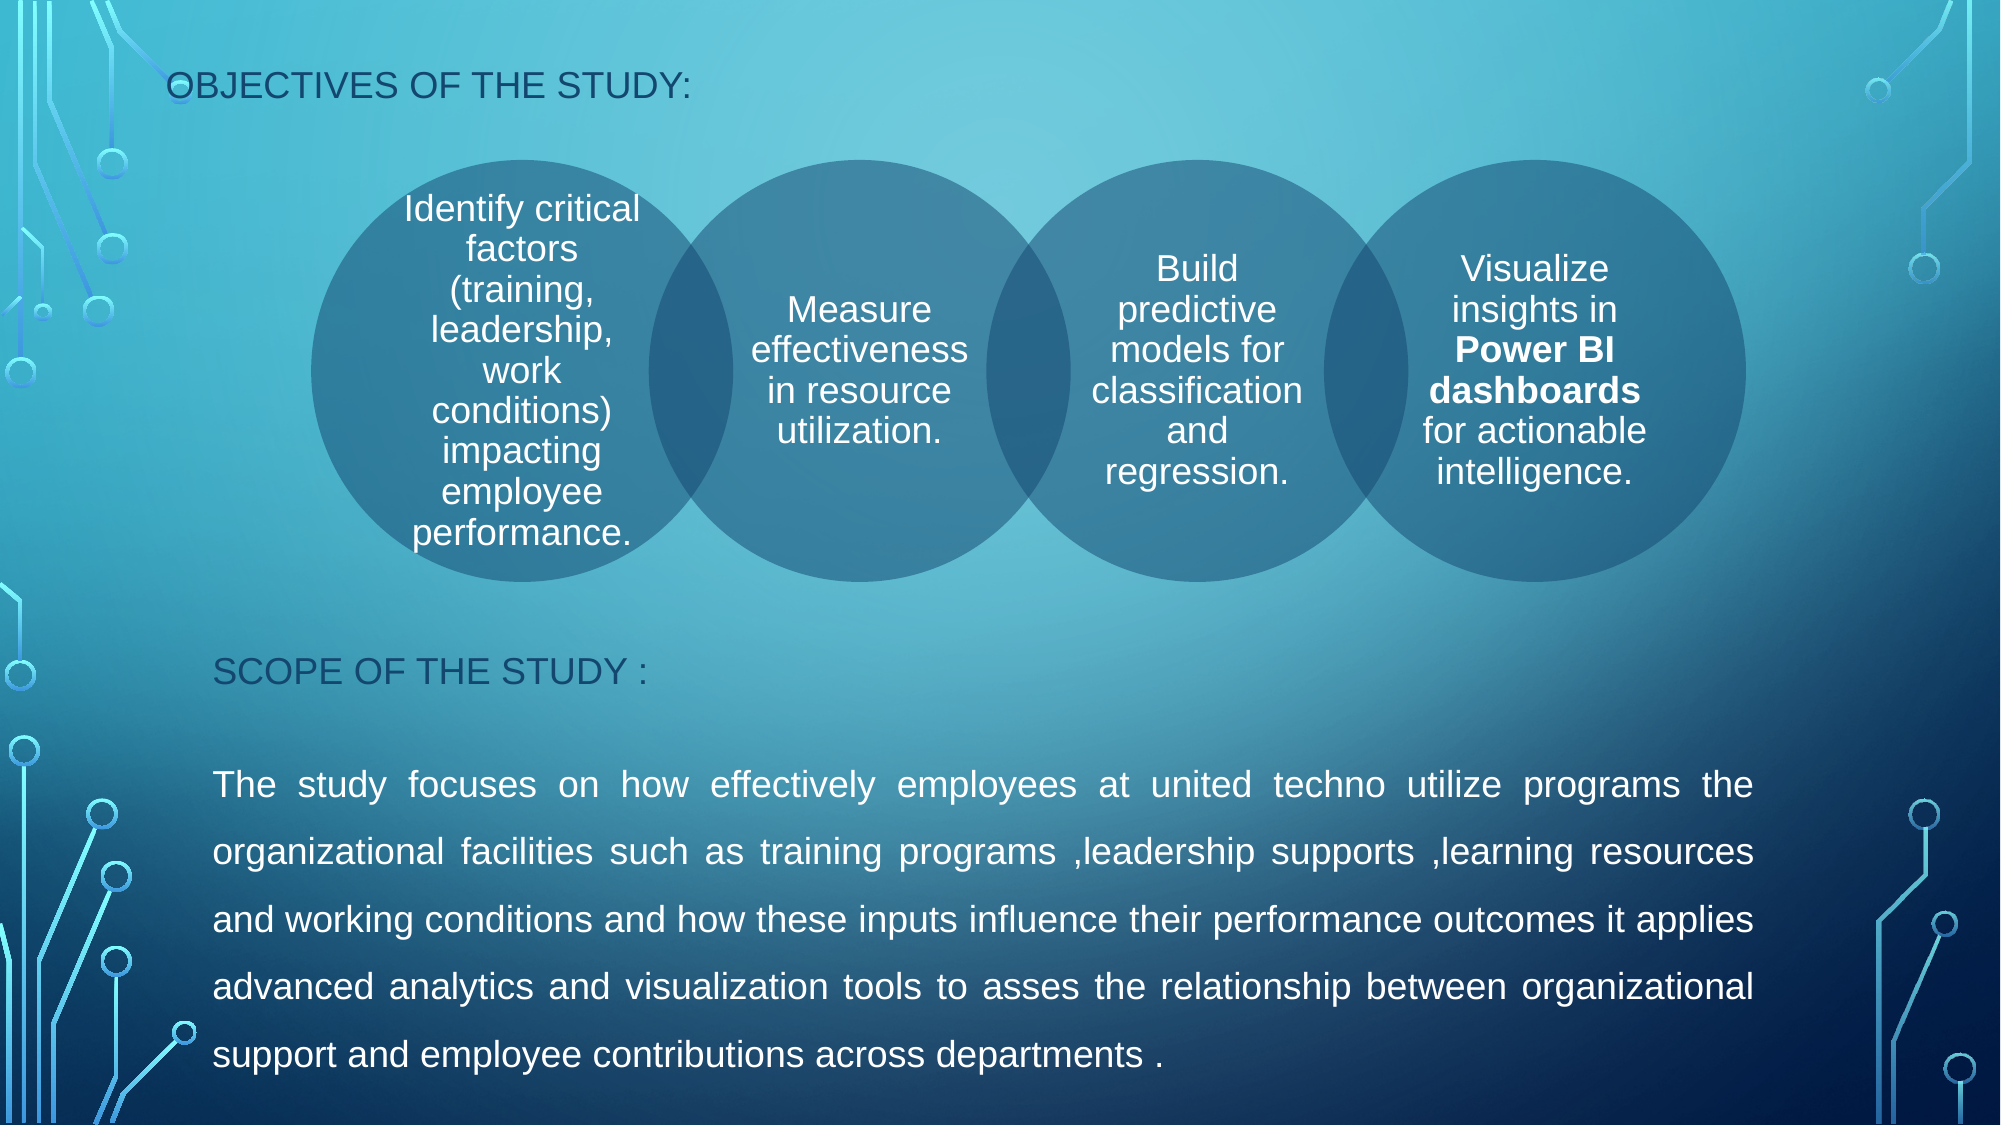

OBJECTIVES OF THE STUDY:

Identify critical factors (training, leadership, work conditions) impacting employee performance.
Measure effectiveness in resource utilization.
Build predictive models for classification and regression.
Visualize insights in Power BI dashboards for actionable intelligence.
SCOPE OF THE STUDY :

The study focuses on how effectively employees at united techno utilize programs the organizational facilities such as training programs ,leadership supports ,learning resources and working conditions and how these inputs influence their performance outcomes it applies advanced analytics and visualization tools to asses the relationship between organizational support and employee contributions across departments .